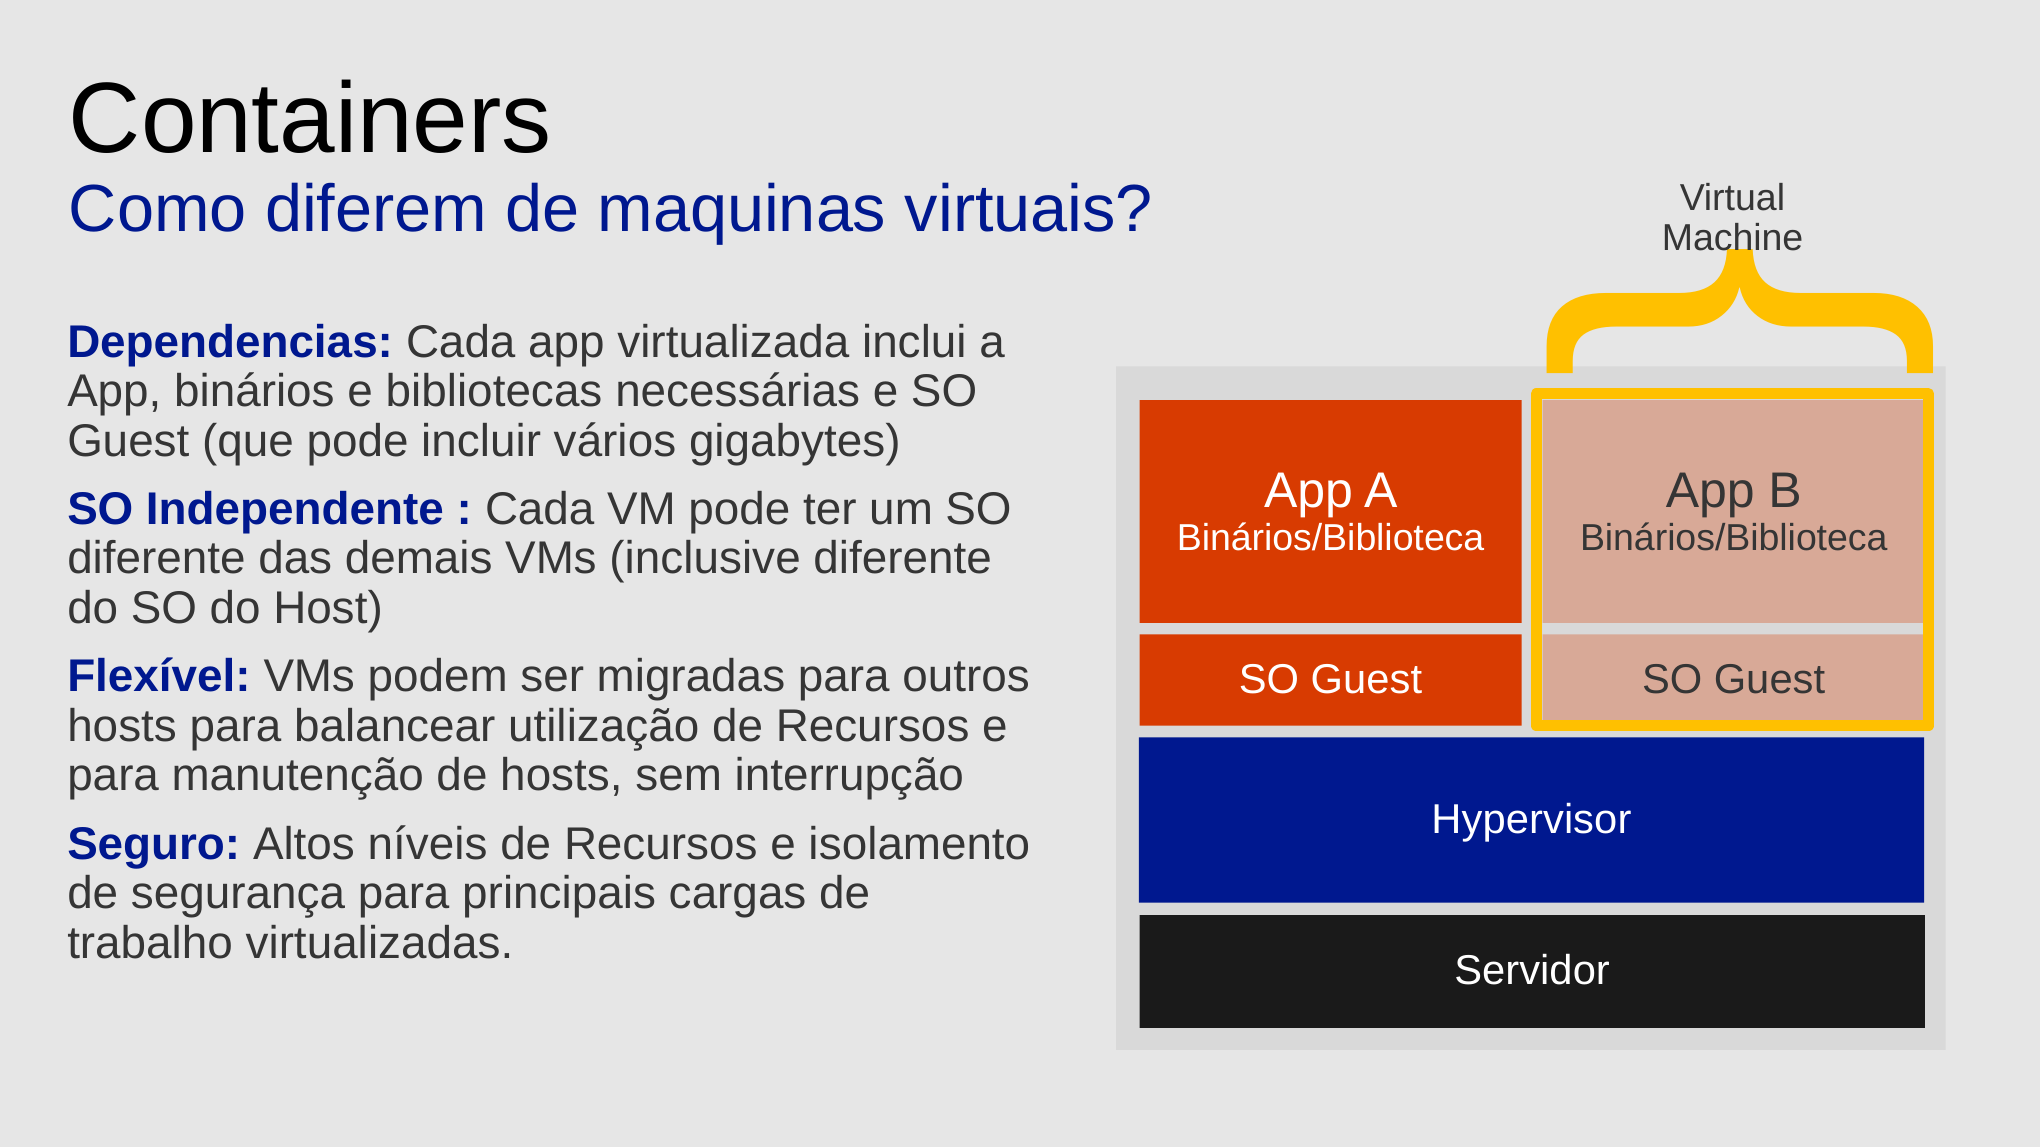

# Containers Como diferem de maquinas virtuais?
}
Virtual
Machine
Dependencias: Cada app virtualizada inclui a App, binários e bibliotecas necessárias e SO Guest (que pode incluir vários gigabytes)
SO Independente : Cada VM pode ter um SO diferente das demais VMs (inclusive diferente do SO do Host)
Flexível: VMs podem ser migradas para outros hosts para balancear utilização de Recursos e para manutenção de hosts, sem interrupção
Seguro: Altos níveis de Recursos e isolamento de segurança para principais cargas de trabalho virtualizadas.

App A
Binários/Biblioteca
App B
Binários/Biblioteca
SO Guest
SO Guest
Hypervisor
Servidor